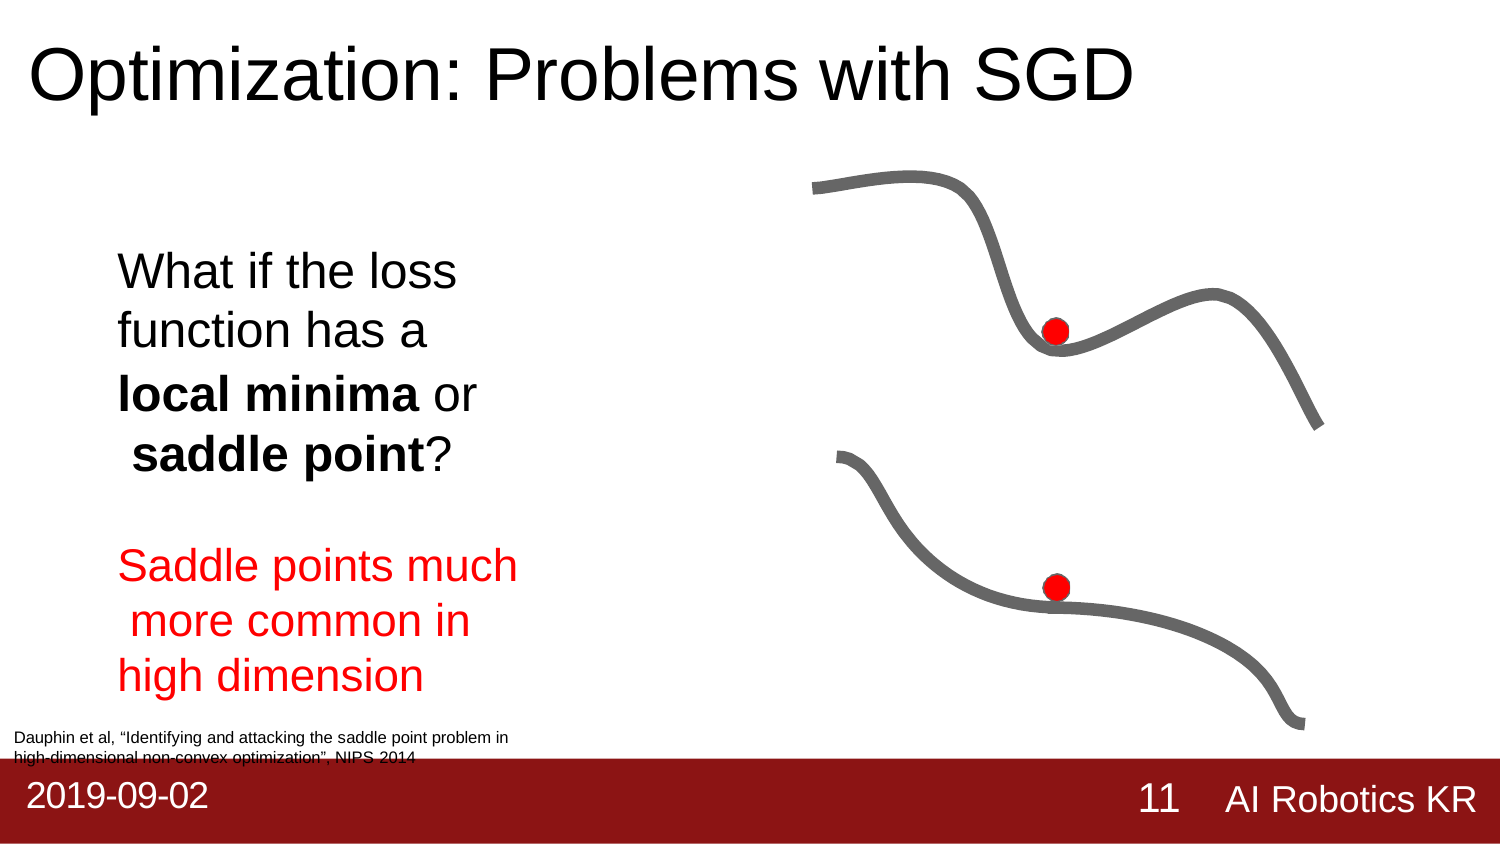

# Optimization: Problems with SGD

What if the loss  function has a
local minima or  saddle point?

Saddle points much  more common in  high dimension
Dauphin et al, “Identifying and attacking the saddle point problem in high-dimensional non-convex optimization”, NIPS 2014

AI Robotics KR
2019-09-02
11